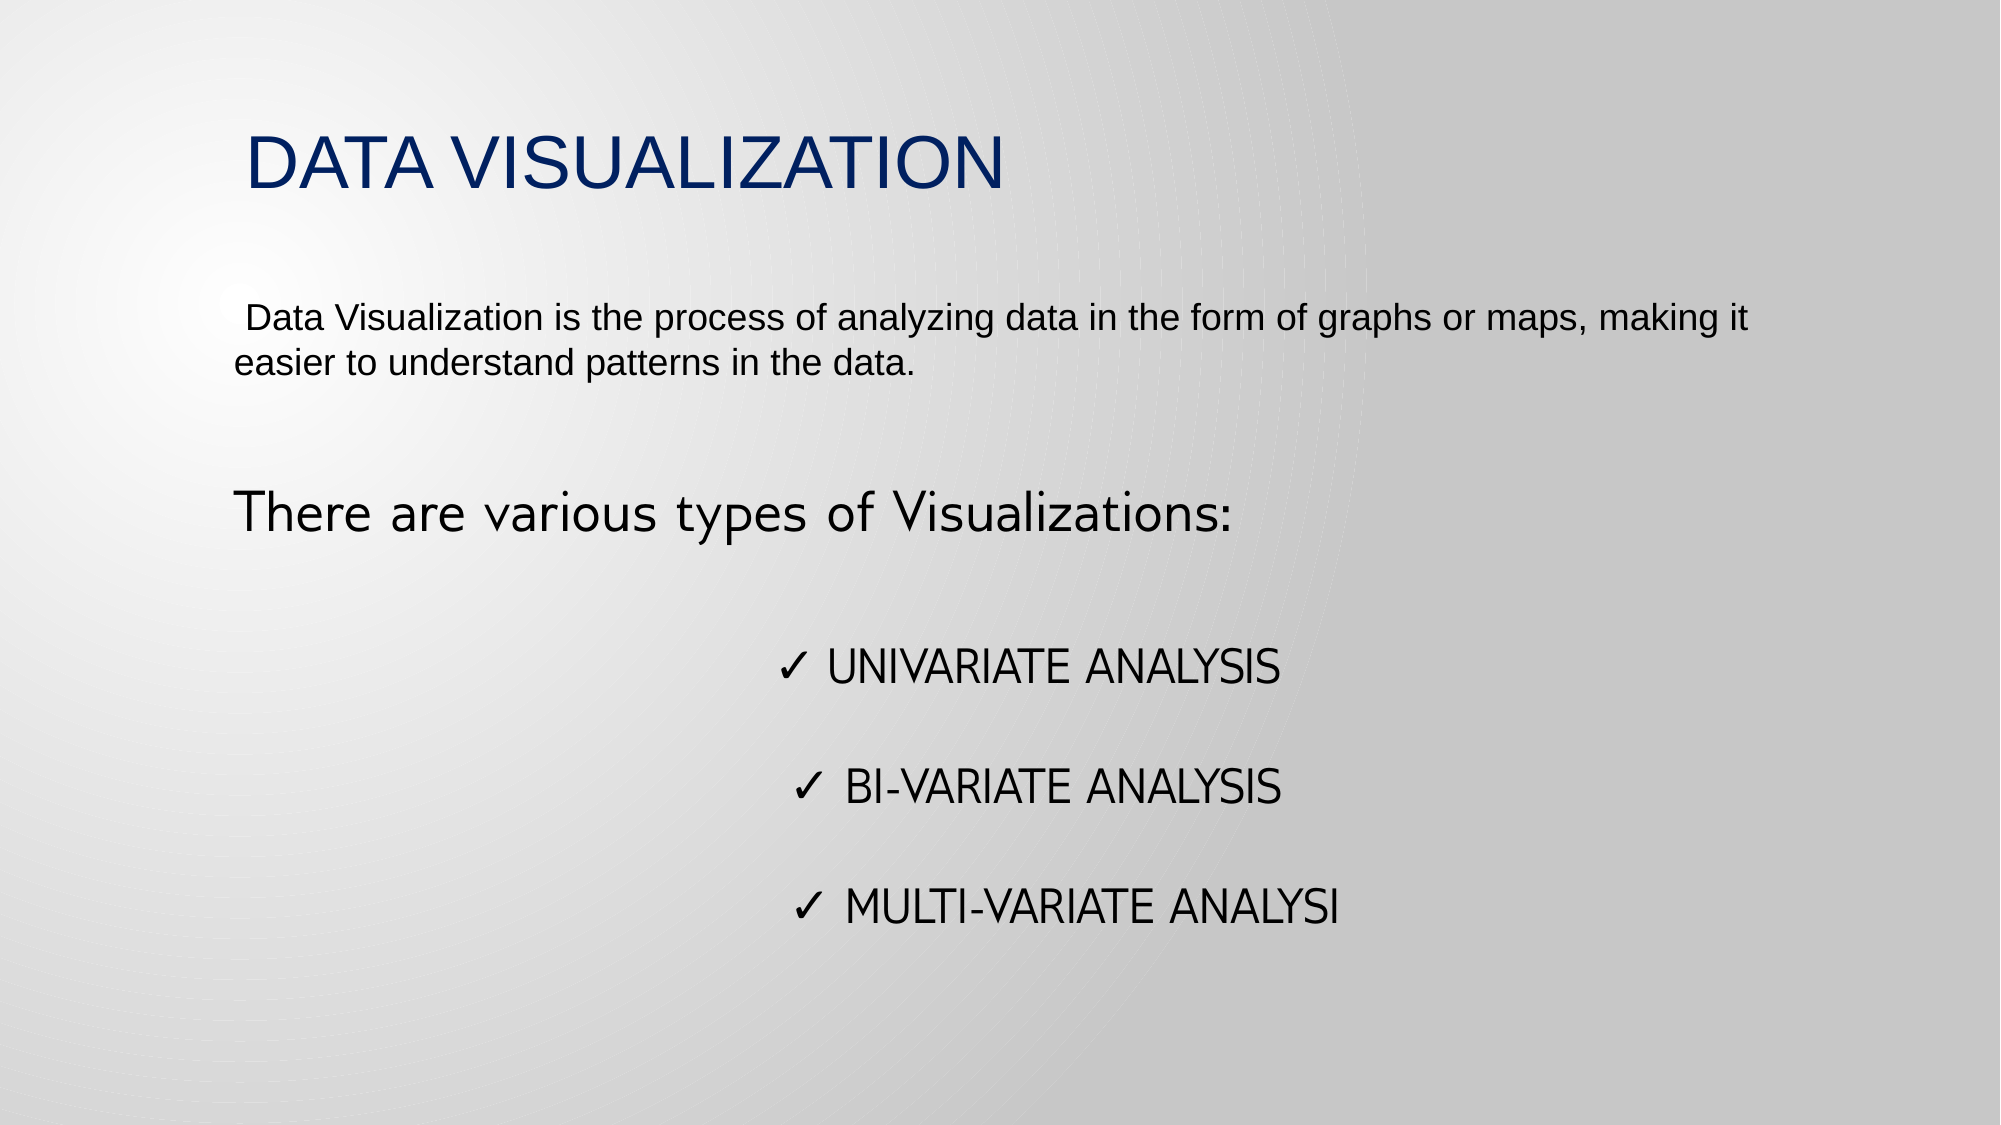

DATA VISUALIZATION

 Data Visualization is the process of analyzing data in the form of graphs or maps, making it     easier to understand patterns in the data.

There are various types of Visualizations:

                                                ✓ UNIVARIATE ANALYSIS

                                     ✓ BI-VARIATE ANALYSIS

                                     ✓ MULTI-VARIATE ANALYSI